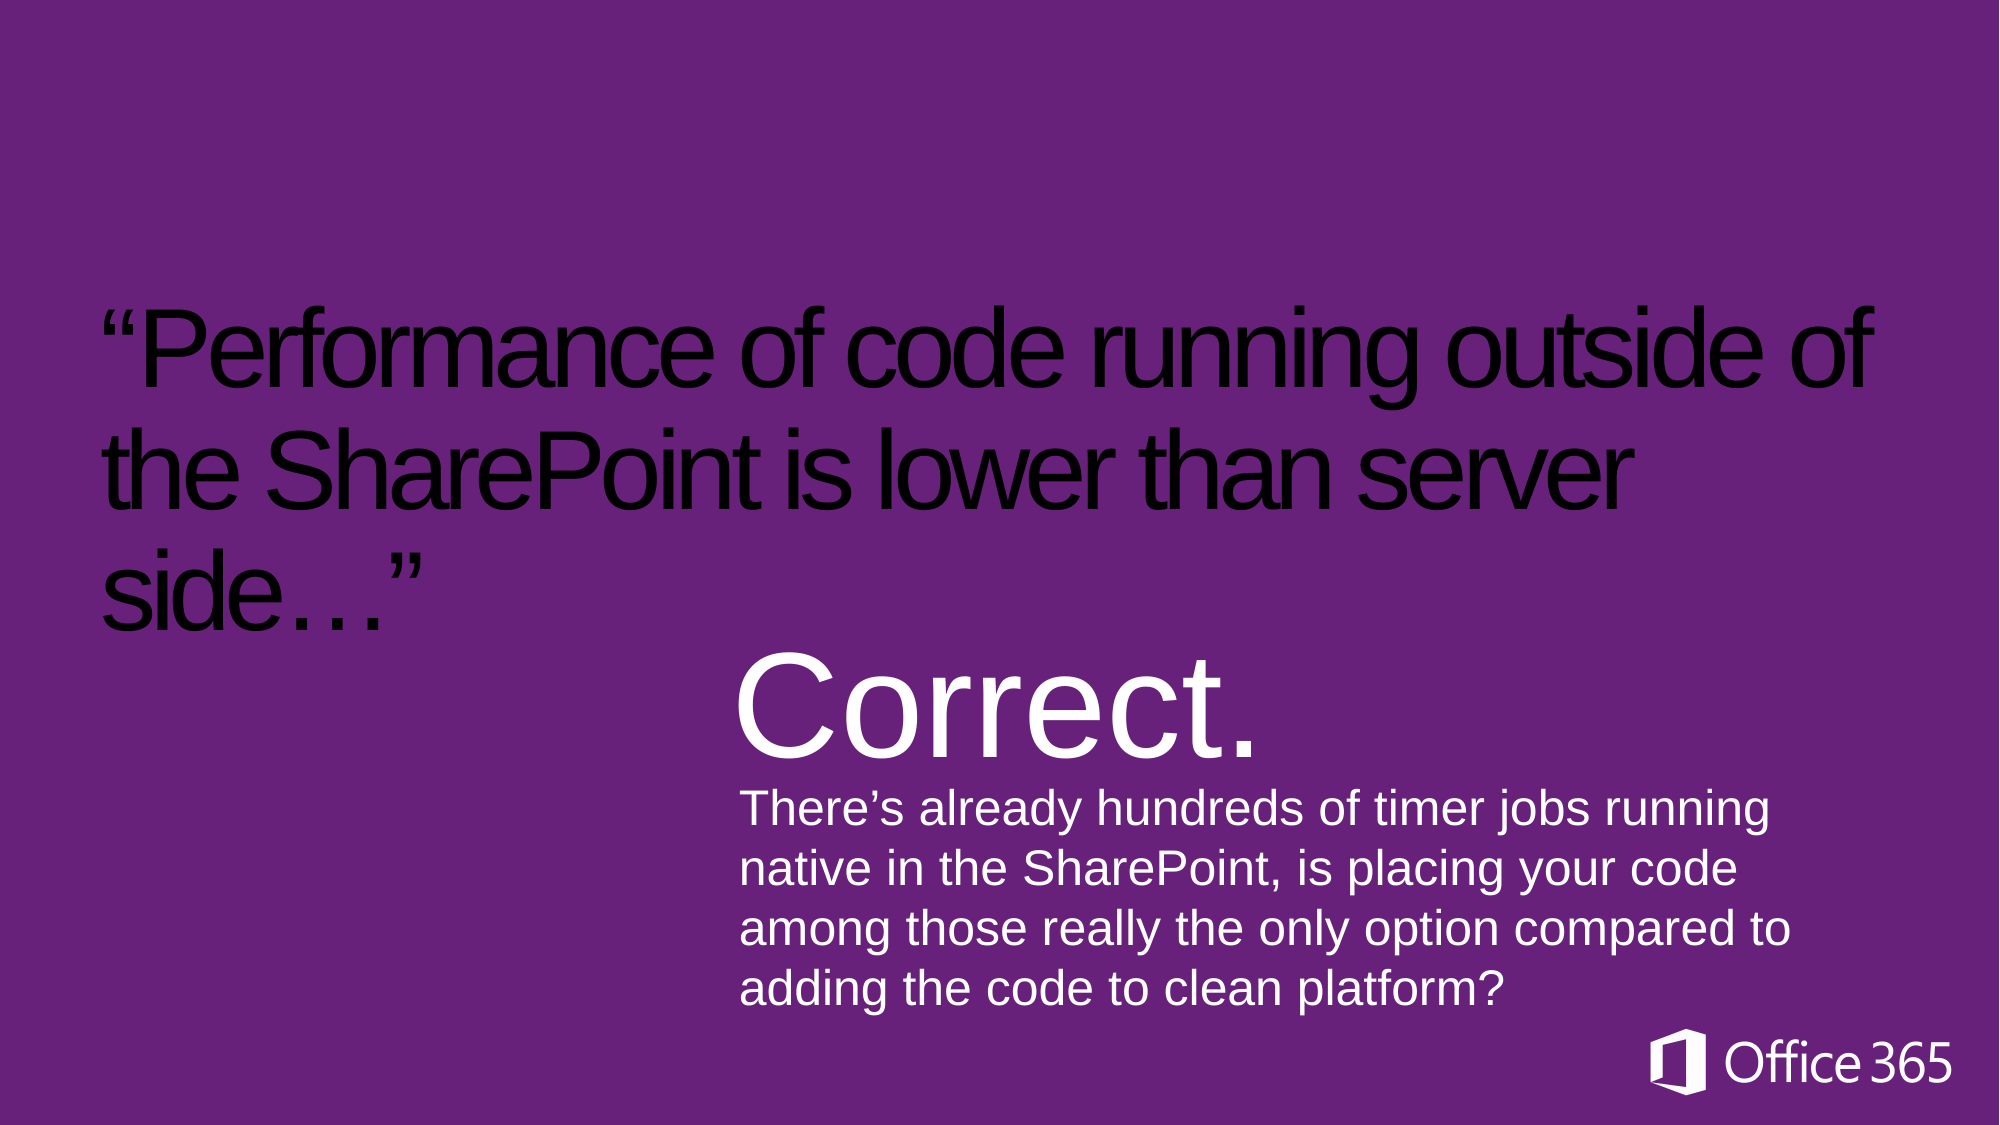

# “Performance of code running outside of the SharePoint is lower than server side…”
Correct.
There’s already hundreds of timer jobs running native in the SharePoint, is placing your code among those really the only option compared to adding the code to clean platform?